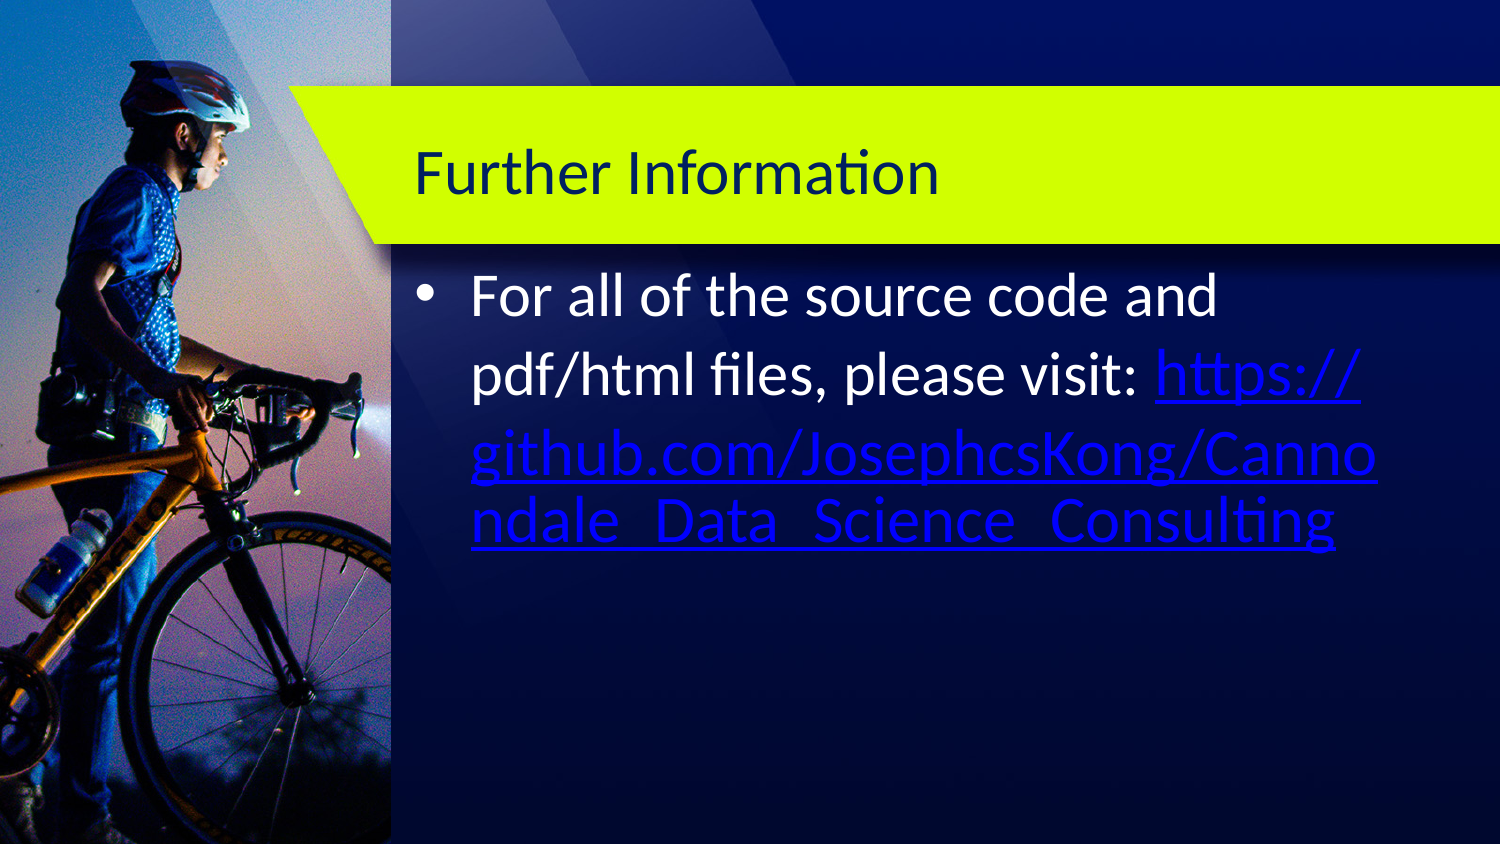

# Further Information
For all of the source code and pdf/html files, please visit: https://github.com/JosephcsKong/Cannondale_Data_Science_Consulting